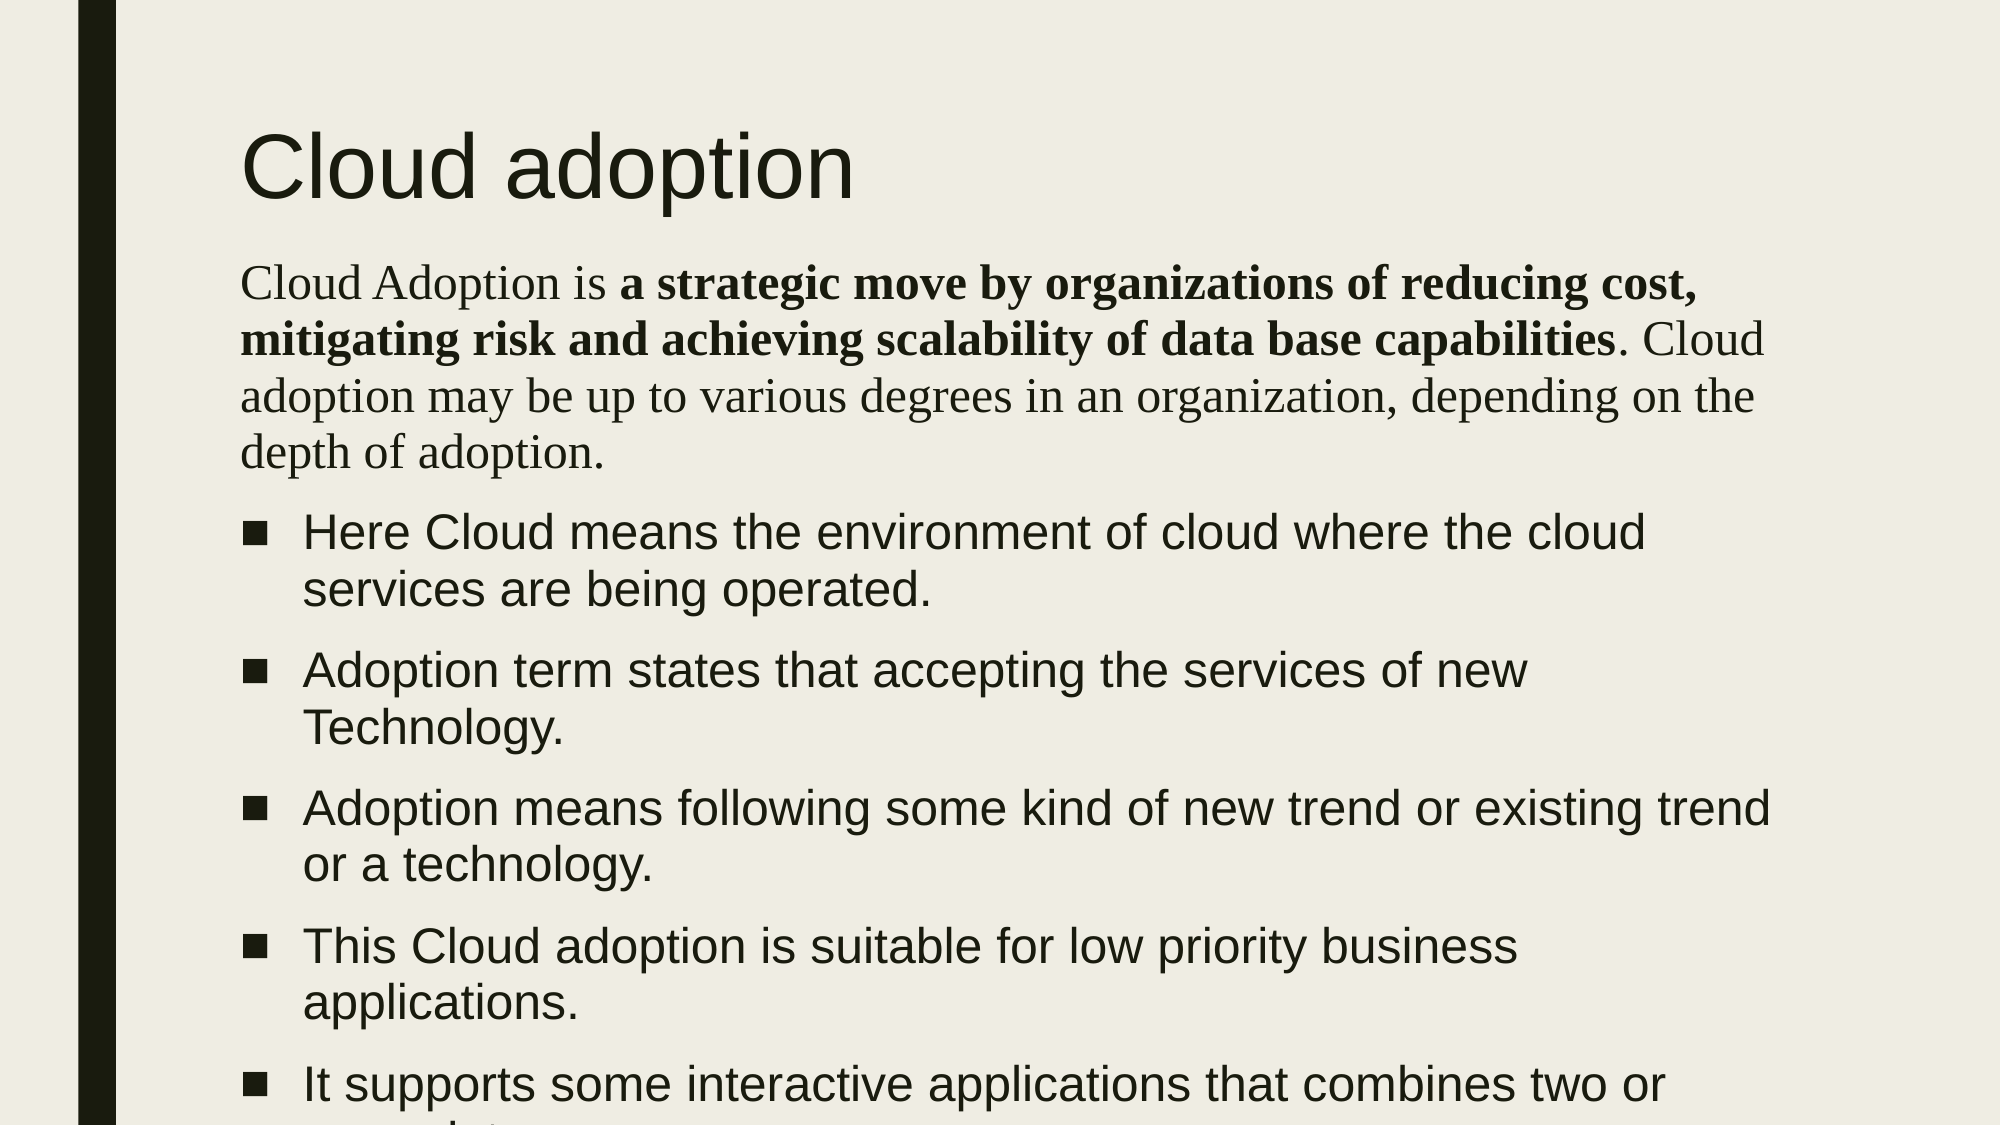

# Cloud adoption
Cloud Adoption is a strategic move by organizations of reducing cost, mitigating risk and achieving scalability of data base capabilities. Cloud adoption may be up to various degrees in an organization, depending on the depth of adoption.
Here Cloud means the environment of cloud where the cloud services are being operated.
Adoption term states that accepting the services of new Technology.
Adoption means following some kind of new trend or existing trend or a technology.
This Cloud adoption is suitable for low priority business applications.
It supports some interactive applications that combines two or more data sources.